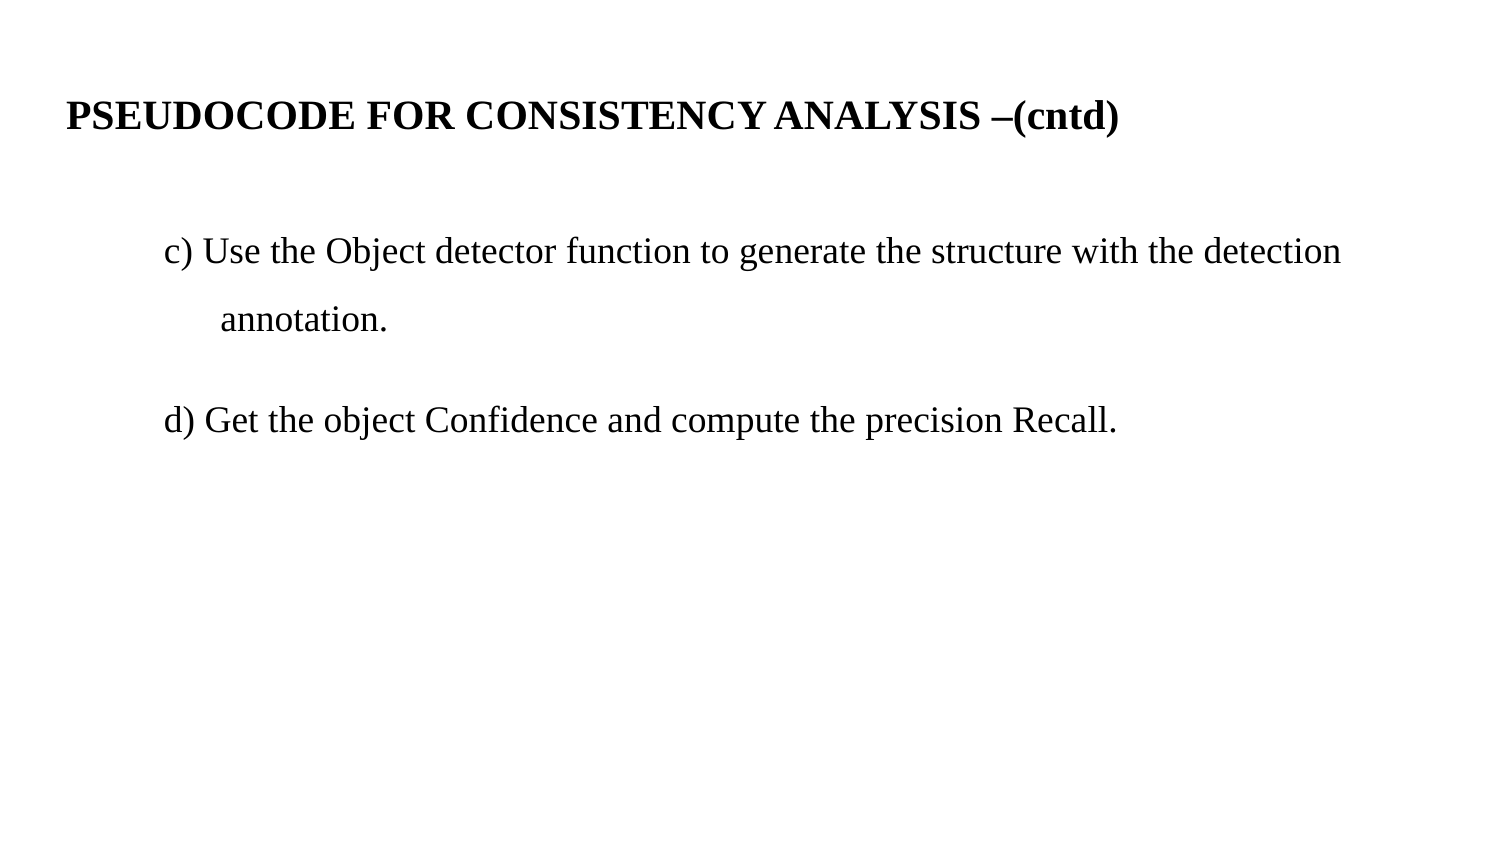

# PSEUDOCODE FOR CONSISTENCY ANALYSIS –(cntd)
c) Use the Object detector function to generate the structure with the detection annotation.
d) Get the object Confidence and compute the precision Recall.